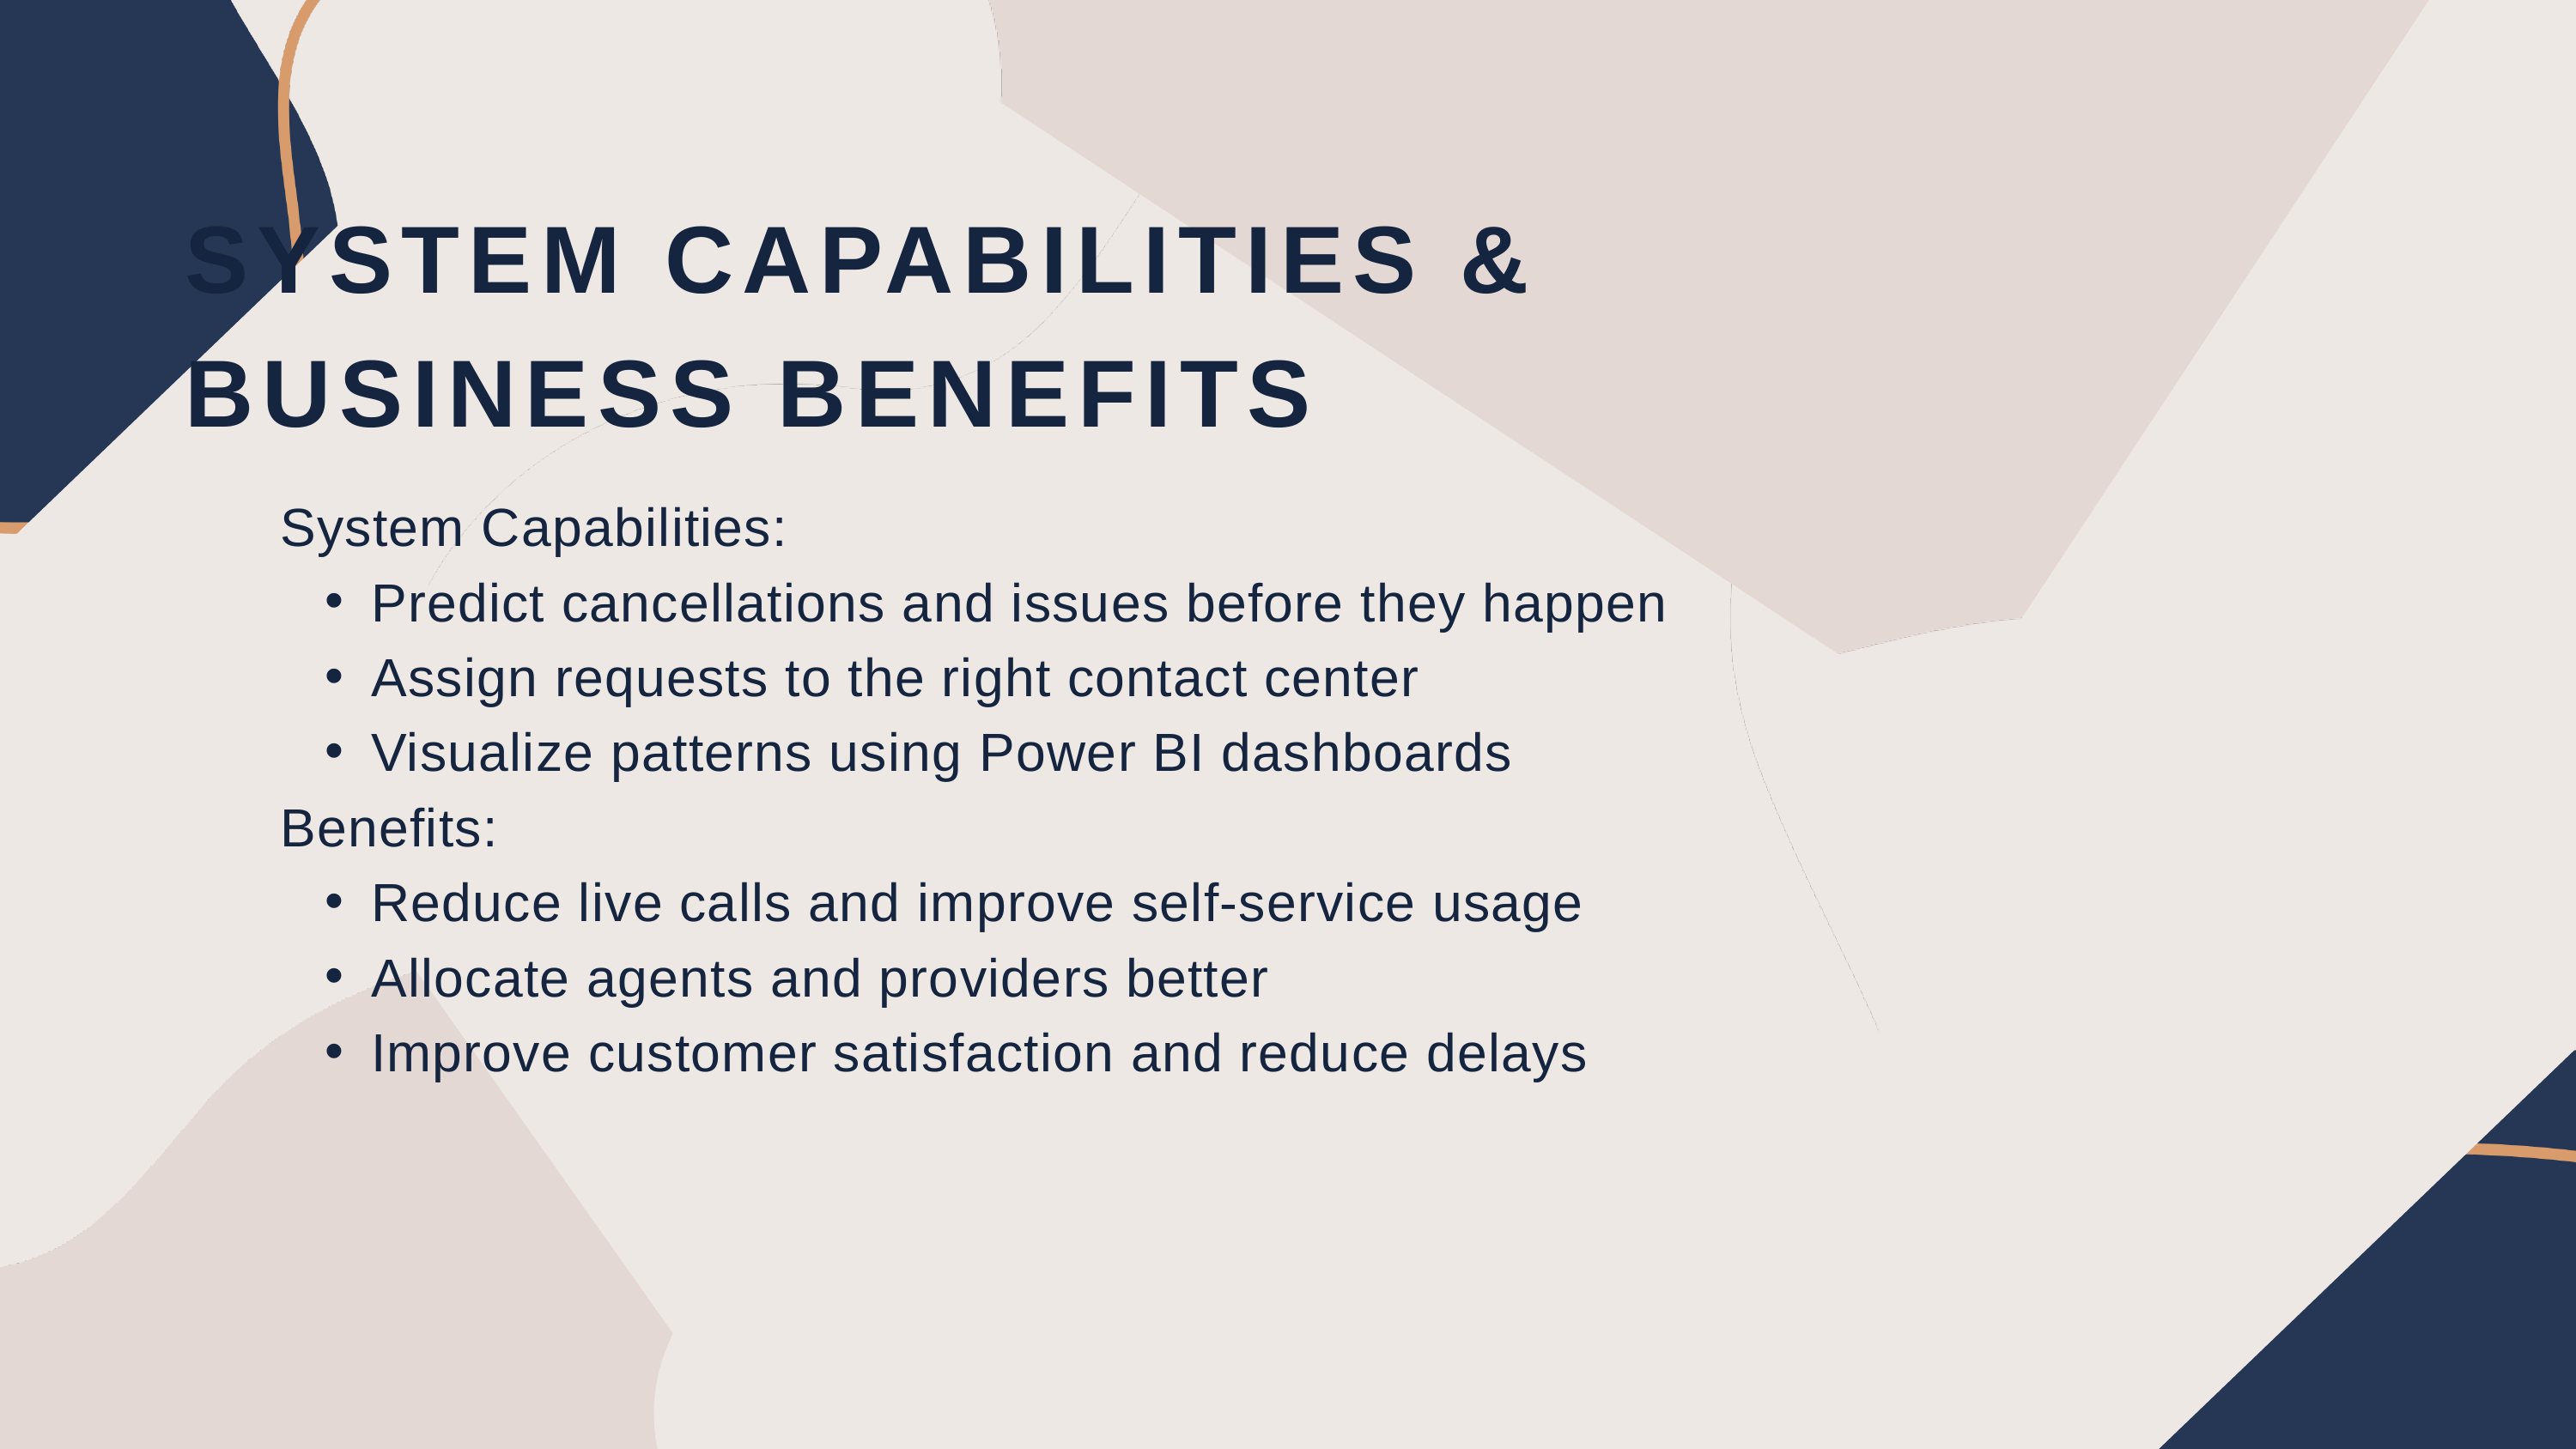

SYSTEM CAPABILITIES & BUSINESS BENEFITS
System Capabilities:
Predict cancellations and issues before they happen
Assign requests to the right contact center
Visualize patterns using Power BI dashboards
Benefits:
Reduce live calls and improve self-service usage
Allocate agents and providers better
Improve customer satisfaction and reduce delays